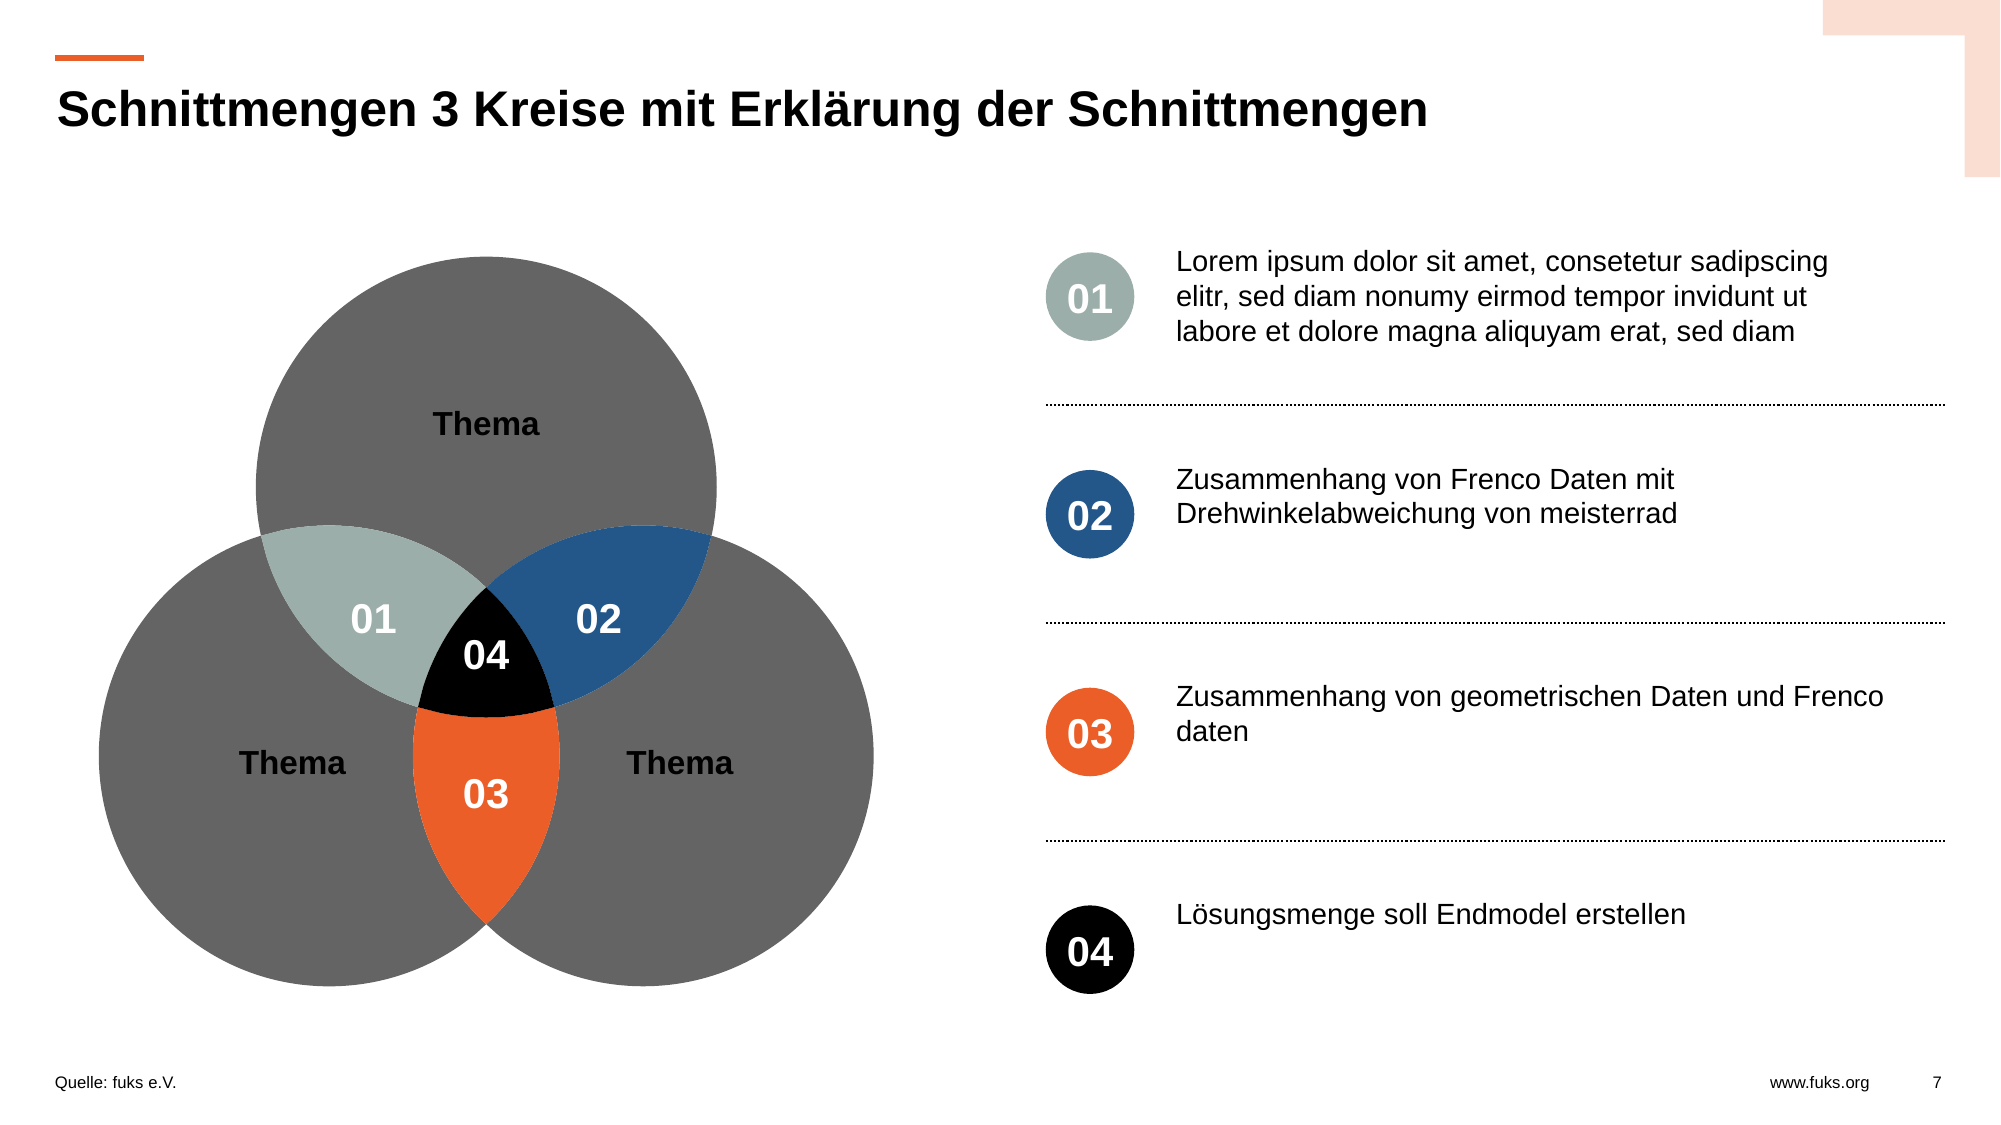

# Schnittmengen 3 Kreise mit Erklärung der Schnittmengen
Lorem ipsum dolor sit amet, consetetur sadipscing
elitr, sed diam nonumy eirmod tempor invidunt ut
labore et dolore magna aliquyam erat, sed diam
01

Thema
Zusammenhang von Frenco Daten mit Drehwinkelabweichung von meisterrad
02

01
02
04
Zusammenhang von geometrischen Daten und Frenco daten
03

Thema
Thema
03
Lösungsmenge soll Endmodel erstellen
04

Quelle: fuks e.V.